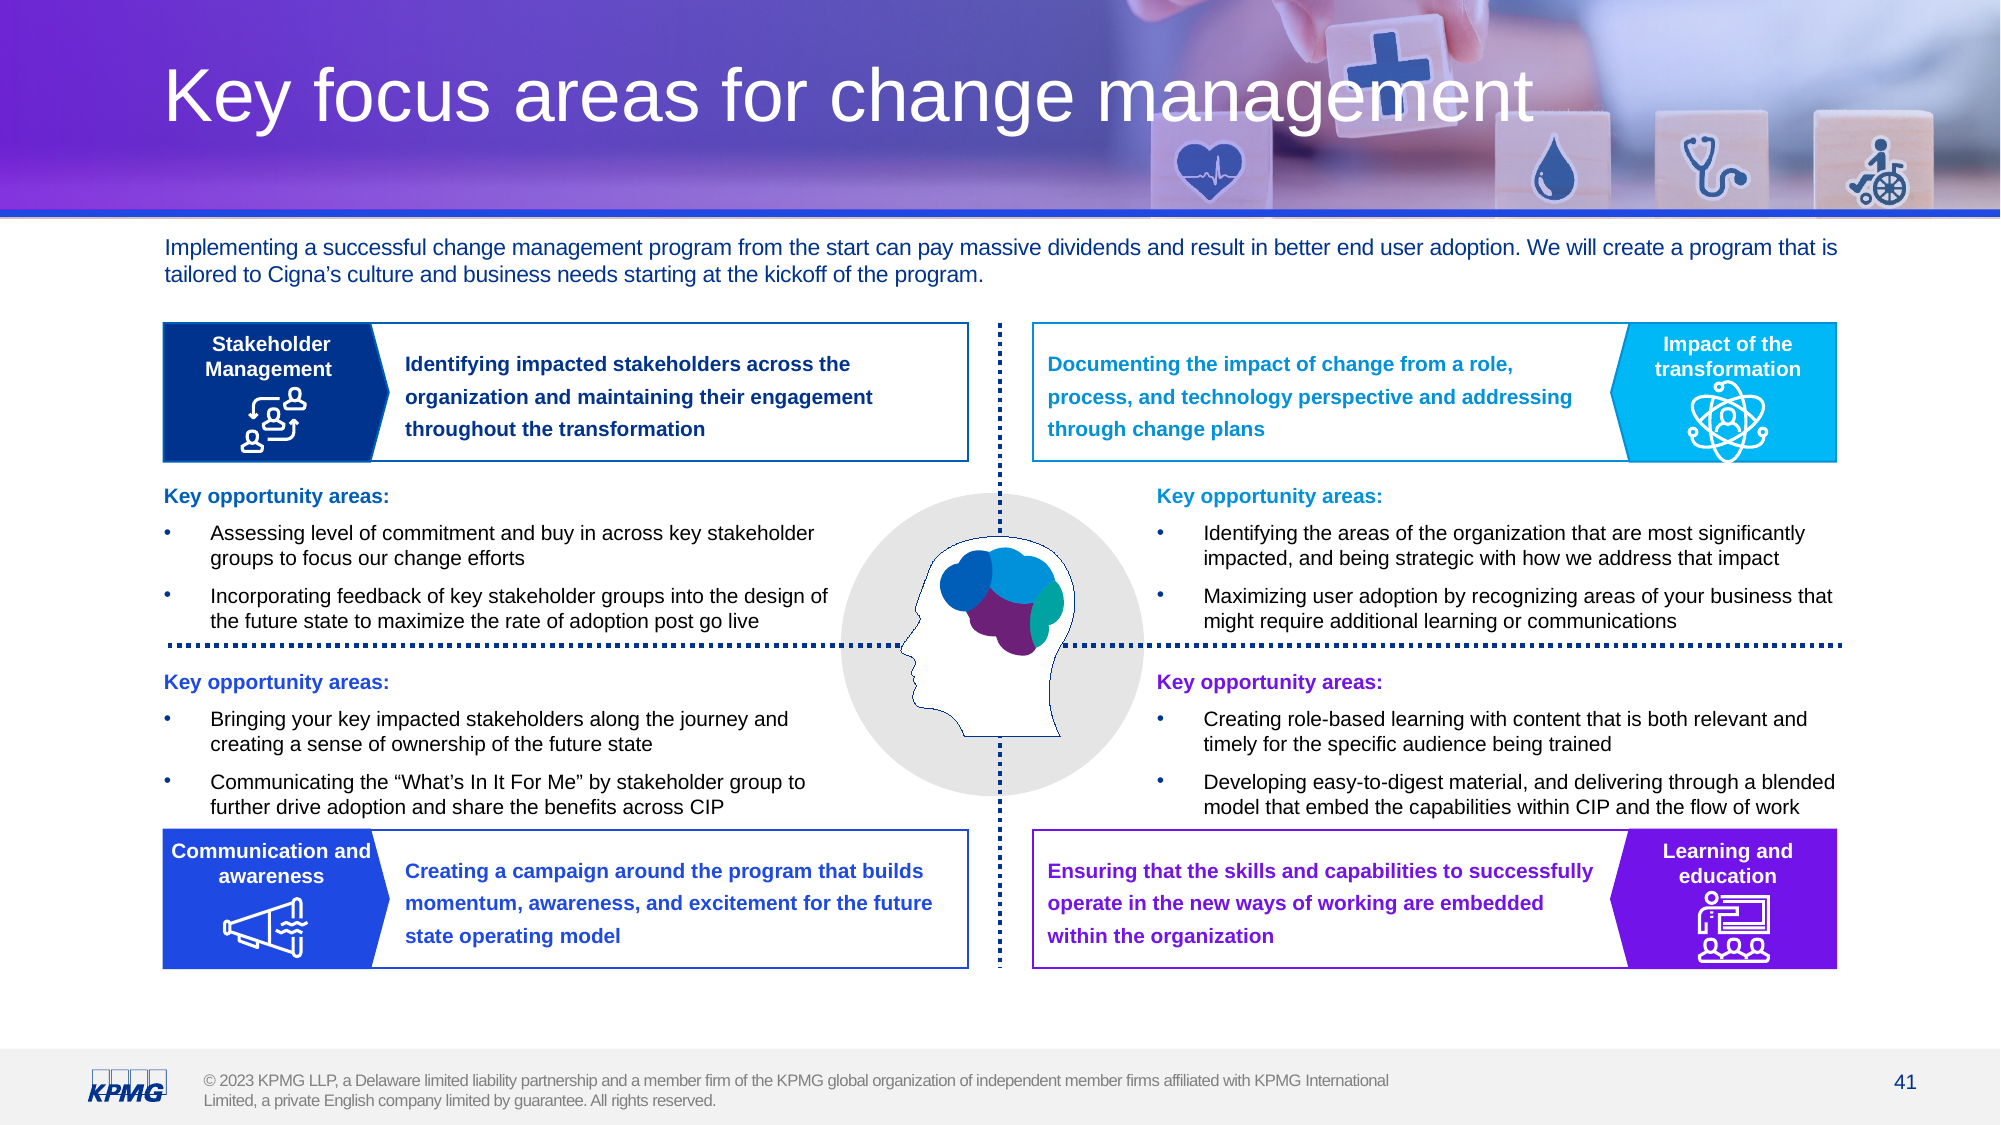

# Key focus areas for change management
Implementing a successful change management program from the start can pay massive dividends and result in better end user adoption. We will create a program that is tailored to Cigna’s culture and business needs starting at the kickoff of the program.
Stakeholder Management
Identifying impacted stakeholders across the organization and maintaining their engagement throughout the transformation
Documenting the impact of change from a role, process, and technology perspective and addressing through change plans
Impact of the transformation

Key opportunity areas:
Assessing level of commitment and buy in across key stakeholder groups to focus our change efforts
Incorporating feedback of key stakeholder groups into the design of the future state to maximize the rate of adoption post go live
Key opportunity areas:
Identifying the areas of the organization that are most significantly impacted, and being strategic with how we address that impact
Maximizing user adoption by recognizing areas of your business that might require additional learning or communications

Key opportunity areas:
Bringing your key impacted stakeholders along the journey and creating a sense of ownership of the future state
Communicating the “What’s In It For Me” by stakeholder group to further drive adoption and share the benefits across CIP
Key opportunity areas:
Creating role-based learning with content that is both relevant and timely for the specific audience being trained
Developing easy-to-digest material, and delivering through a blended model that embed the capabilities within CIP and the flow of work
Communication and awareness
Creating a campaign around the program that builds momentum, awareness, and excitement for the future state operating model
Ensuring that the skills and capabilities to successfully operate in the new ways of working are embedded within the organization
Learning and education